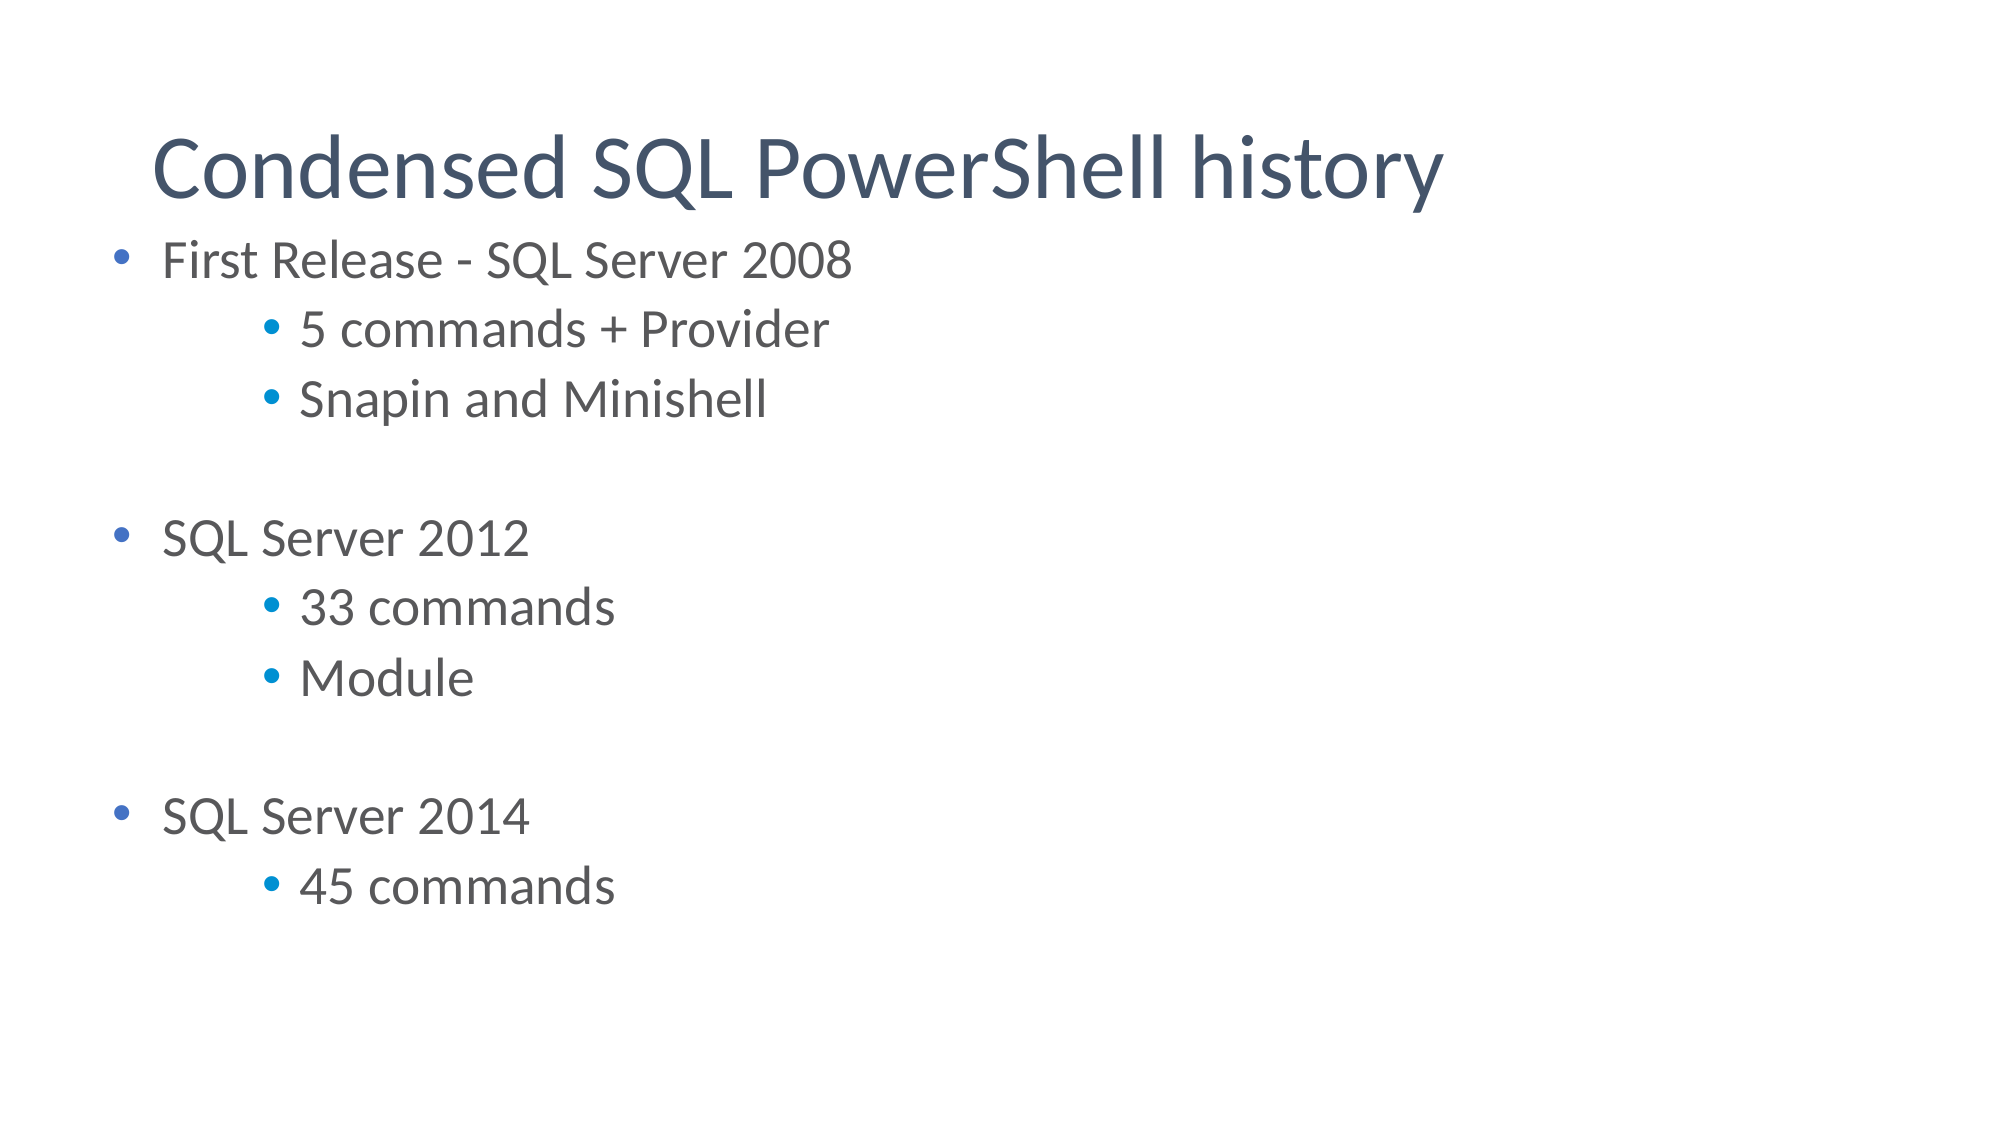

# Condensed SQL PowerShell history
First Release - SQL Server 2008
5 commands + Provider
Snapin and Minishell
SQL Server 2012
33 commands
Module
SQL Server 2014
45 commands